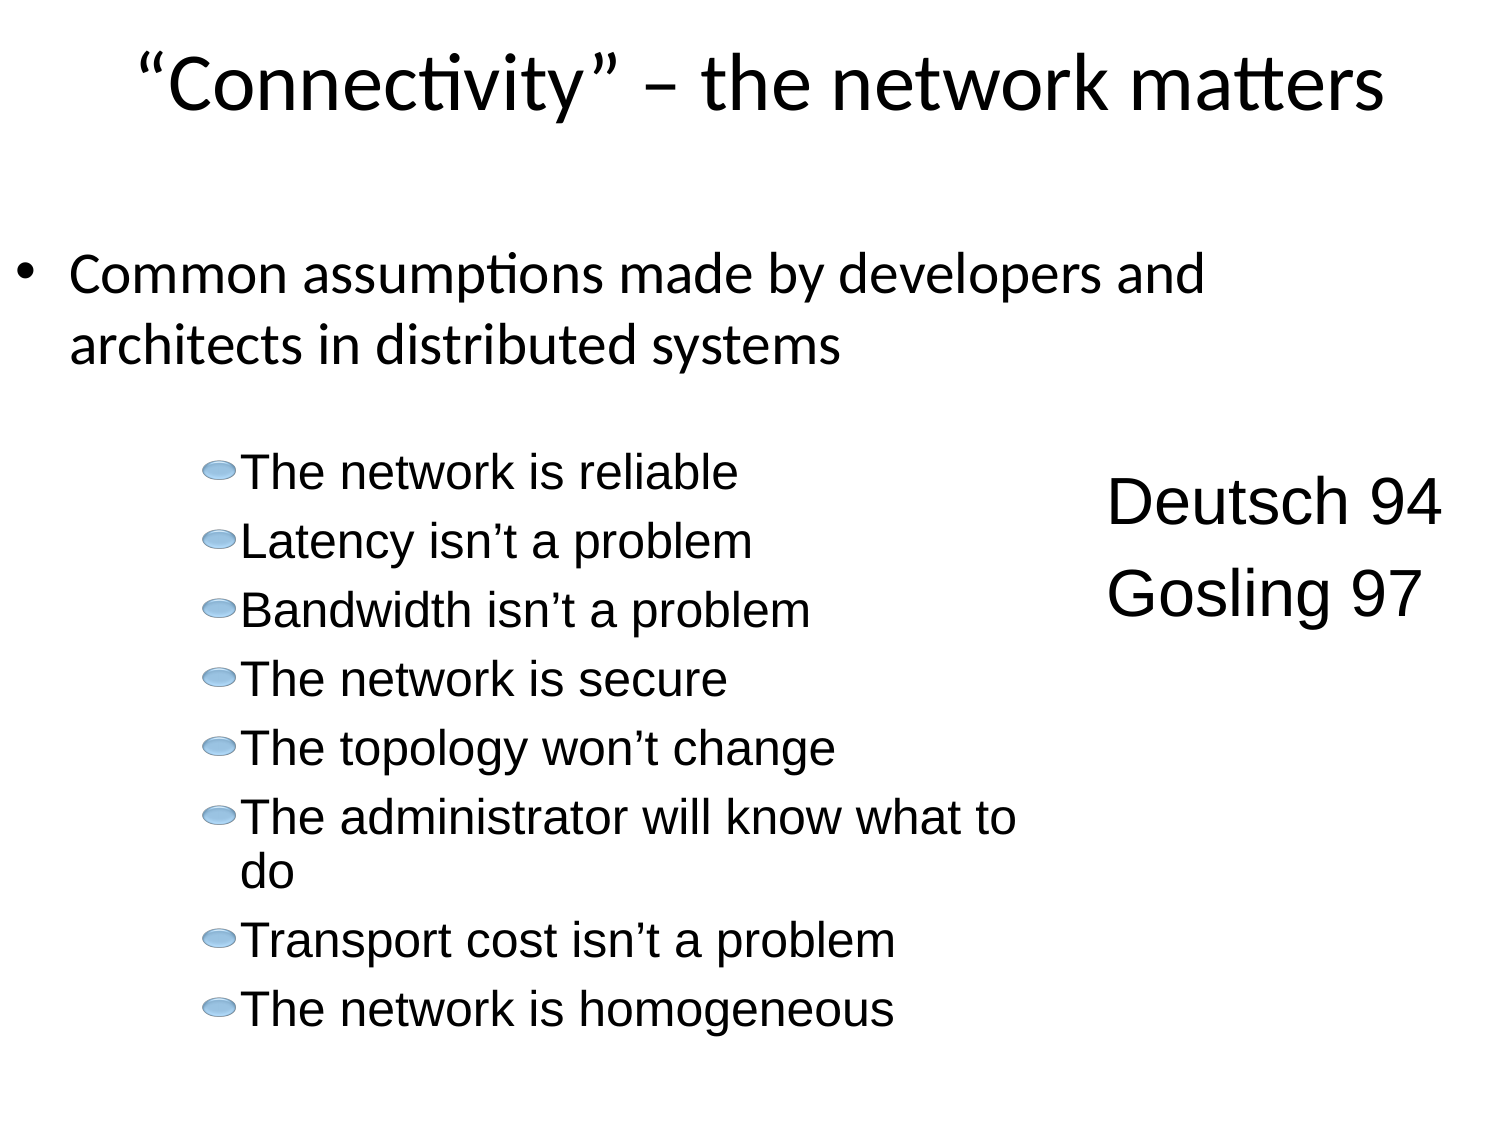

# “Connectivity” – the network matters
Common assumptions made by developers and architects in distributed systems
The network is reliable
Latency isn’t a problem
Bandwidth isn’t a problem
The network is secure
The topology won’t change
The administrator will know what to do
Transport cost isn’t a problem
The network is homogeneous

Deutsch 94
Gosling 97